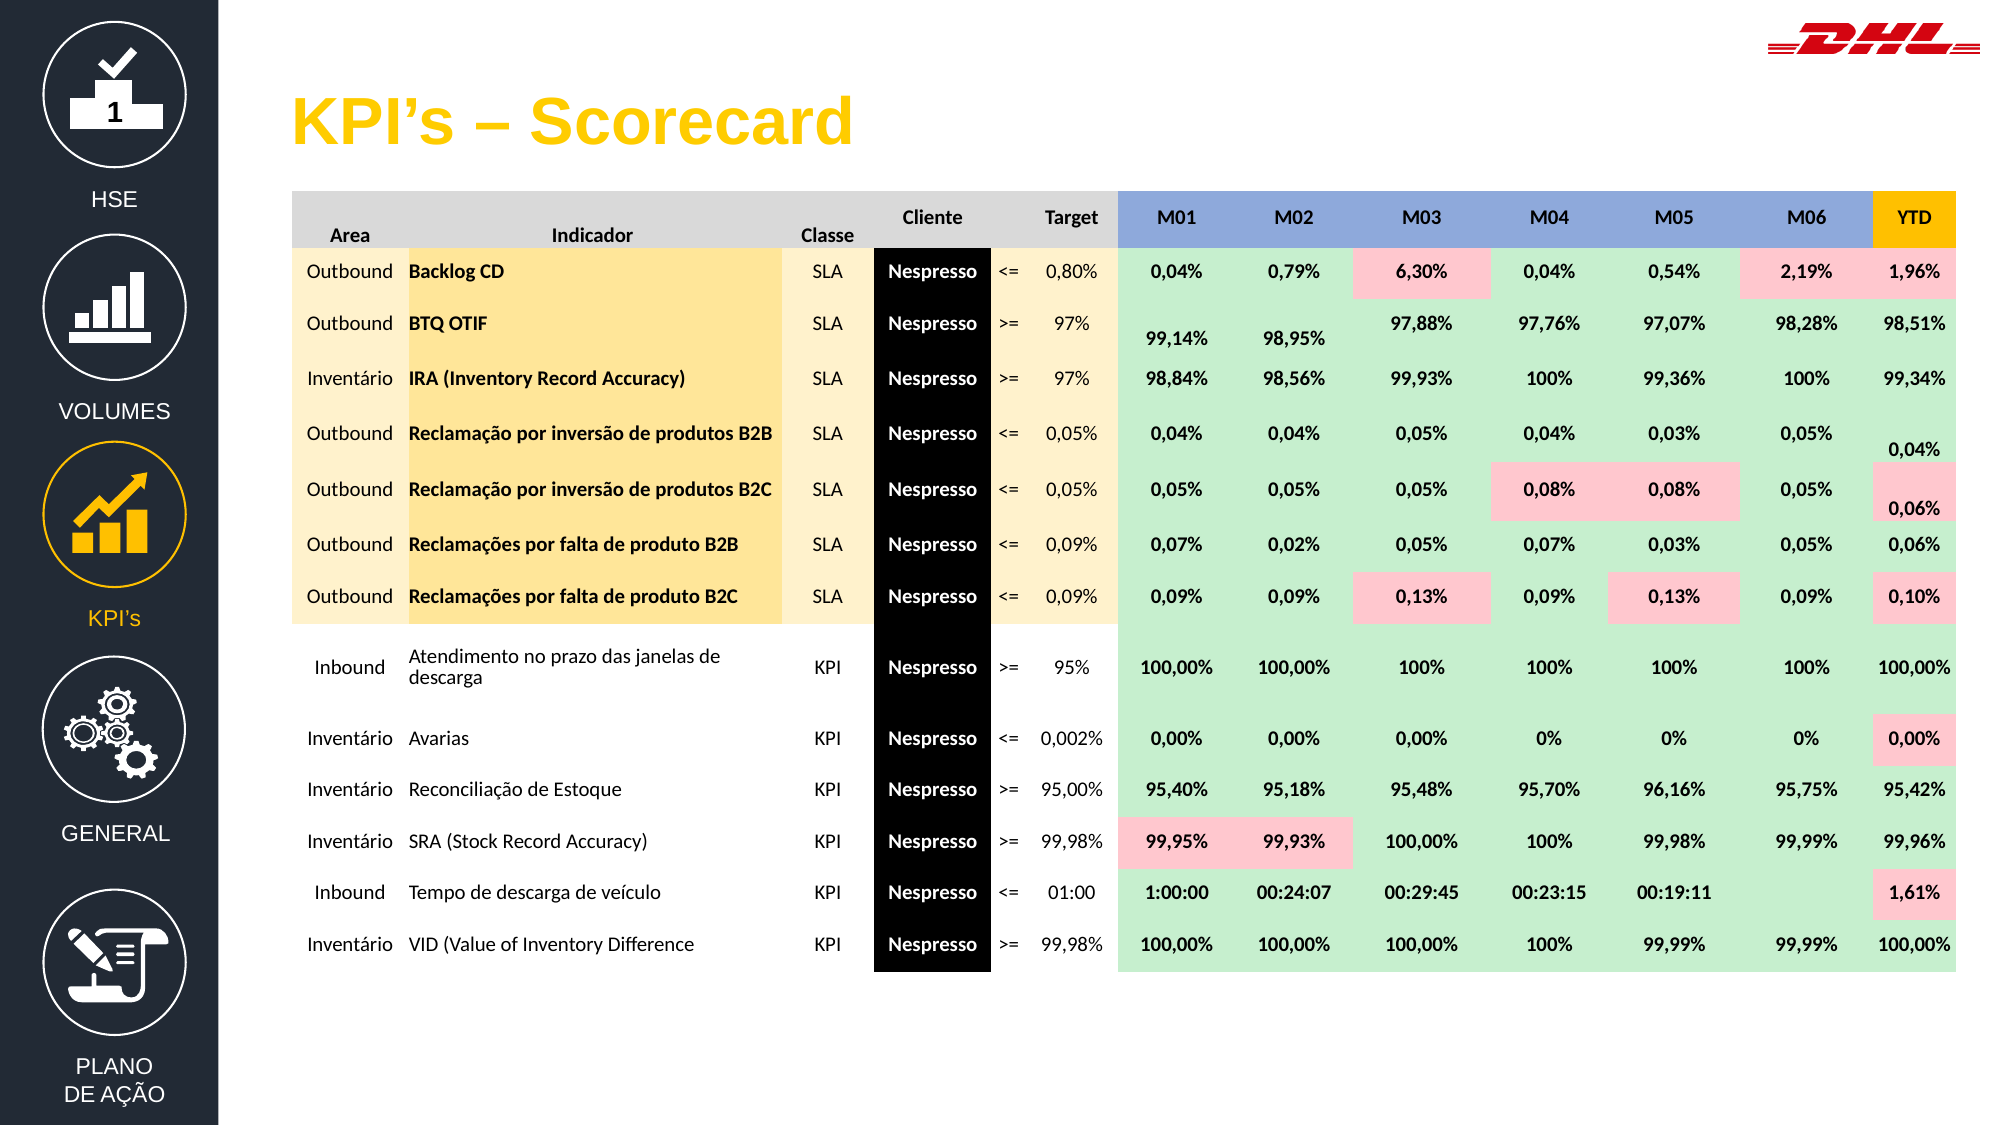

HSE

1
KPI’s – Scorecard
| Area | Indicador | Classe | Cliente |  | Target | M01 | M02 | M03 | M04 | M05 | M06 | YTD |
| --- | --- | --- | --- | --- | --- | --- | --- | --- | --- | --- | --- | --- |
| Outbound | Backlog CD | SLA | Nespresso | <= | 0,80% | 0,04% | 0,79% | 6,30% | 0,04% | 0,54% | 2,19% | 1,96% |
| Outbound | BTQ OTIF | SLA | Nespresso | >= | 97% | 99,14% | 98,95% | 97,88% | 97,76% | 97,07% | 98,28% | 98,51% |
| Inventário | IRA (Inventory Record Accuracy) | SLA | Nespresso | >= | 97% | 98,84% | 98,56% | 99,93% | 100% | 99,36% | 100% | 99,34% |
| Outbound | Reclamação por inversão de produtos B2B | SLA | Nespresso | <= | 0,05% | 0,04% | 0,04% | 0,05% | 0,04% | 0,03% | 0,05% | 0,04% |
| Outbound | Reclamação por inversão de produtos B2C | SLA | Nespresso | <= | 0,05% | 0,05% | 0,05% | 0,05% | 0,08% | 0,08% | 0,05% | 0,06% |
| Outbound | Reclamações por falta de produto B2B | SLA | Nespresso | <= | 0,09% | 0,07% | 0,02% | 0,05% | 0,07% | 0,03% | 0,05% | 0,06% |
| Outbound | Reclamações por falta de produto B2C | SLA | Nespresso | <= | 0,09% | 0,09% | 0,09% | 0,13% | 0,09% | 0,13% | 0,09% | 0,10% |
| Inbound | Atendimento no prazo das janelas de descarga | KPI | Nespresso | >= | 95% | 100,00% | 100,00% | 100% | 100% | 100% | 100% | 100,00% |
| Inventário | Avarias | KPI | Nespresso | <= | 0,002% | 0,00% | 0,00% | 0,00% | 0% | 0% | 0% | 0,00% |
| Inventário | Reconciliação de Estoque | KPI | Nespresso | >= | 95,00% | 95,40% | 95,18% | 95,48% | 95,70% | 96,16% | 95,75% | 95,42% |
| Inventário | SRA (Stock Record Accuracy) | KPI | Nespresso | >= | 99,98% | 99,95% | 99,93% | 100,00% | 100% | 99,98% | 99,99% | 99,96% |
| Inbound | Tempo de descarga de veículo | KPI | Nespresso | <= | 01:00 | 1:00:00 | 00:24:07 | 00:29:45 | 00:23:15 | 00:19:11 |  | 1,61% |
| Inventário | VID (Value of Inventory Difference | KPI | Nespresso | >= | 99,98% | 100,00% | 100,00% | 100,00% | 100% | 99,99% | 99,99% | 100,00% |

VOLUMES

KPI’s

GENERAL

PLANO DE AÇÃO